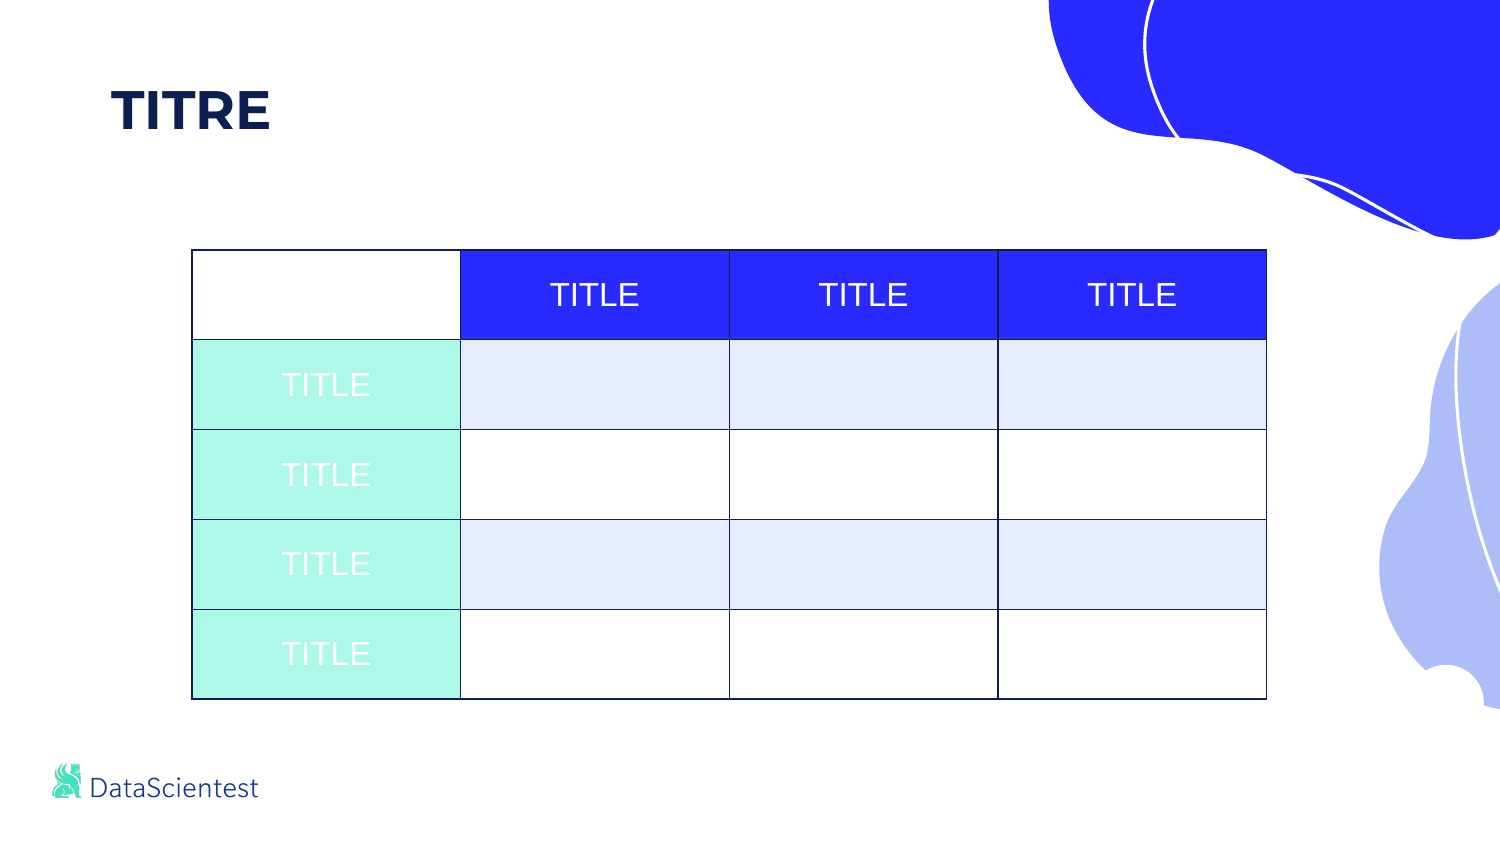

# TITRE
|  | TITLE | TITLE | TITLE |
| --- | --- | --- | --- |
| TITLE |  |  |  |
| TITLE |  |  |  |
| TITLE |  |  |  |
| TITLE |  |  |  |